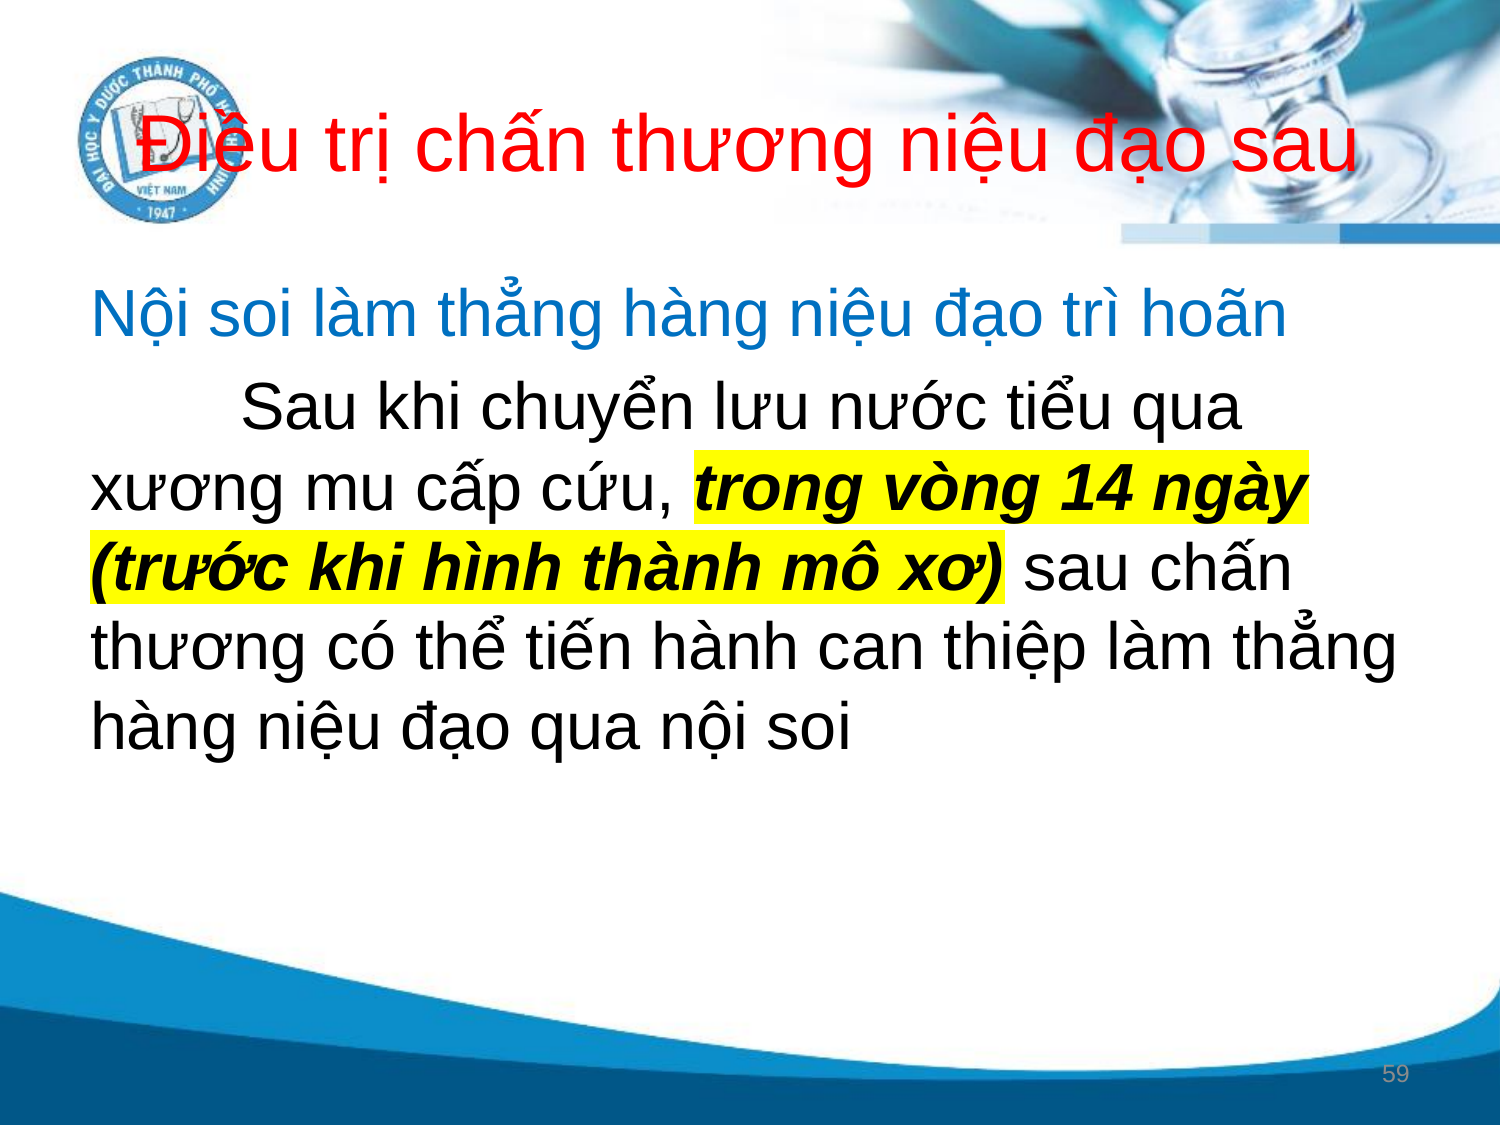

# Điều trị chấn thương niệu đạo sau
Nội soi làm thẳng hàng niệu đạo trì hoãn
	Sau khi chuyển lưu nước tiểu qua xương mu cấp cứu, trong vòng 14 ngày (trước khi hình thành mô xơ) sau chấn thương có thể tiến hành can thiệp làm thẳng hàng niệu đạo qua nội soi
59